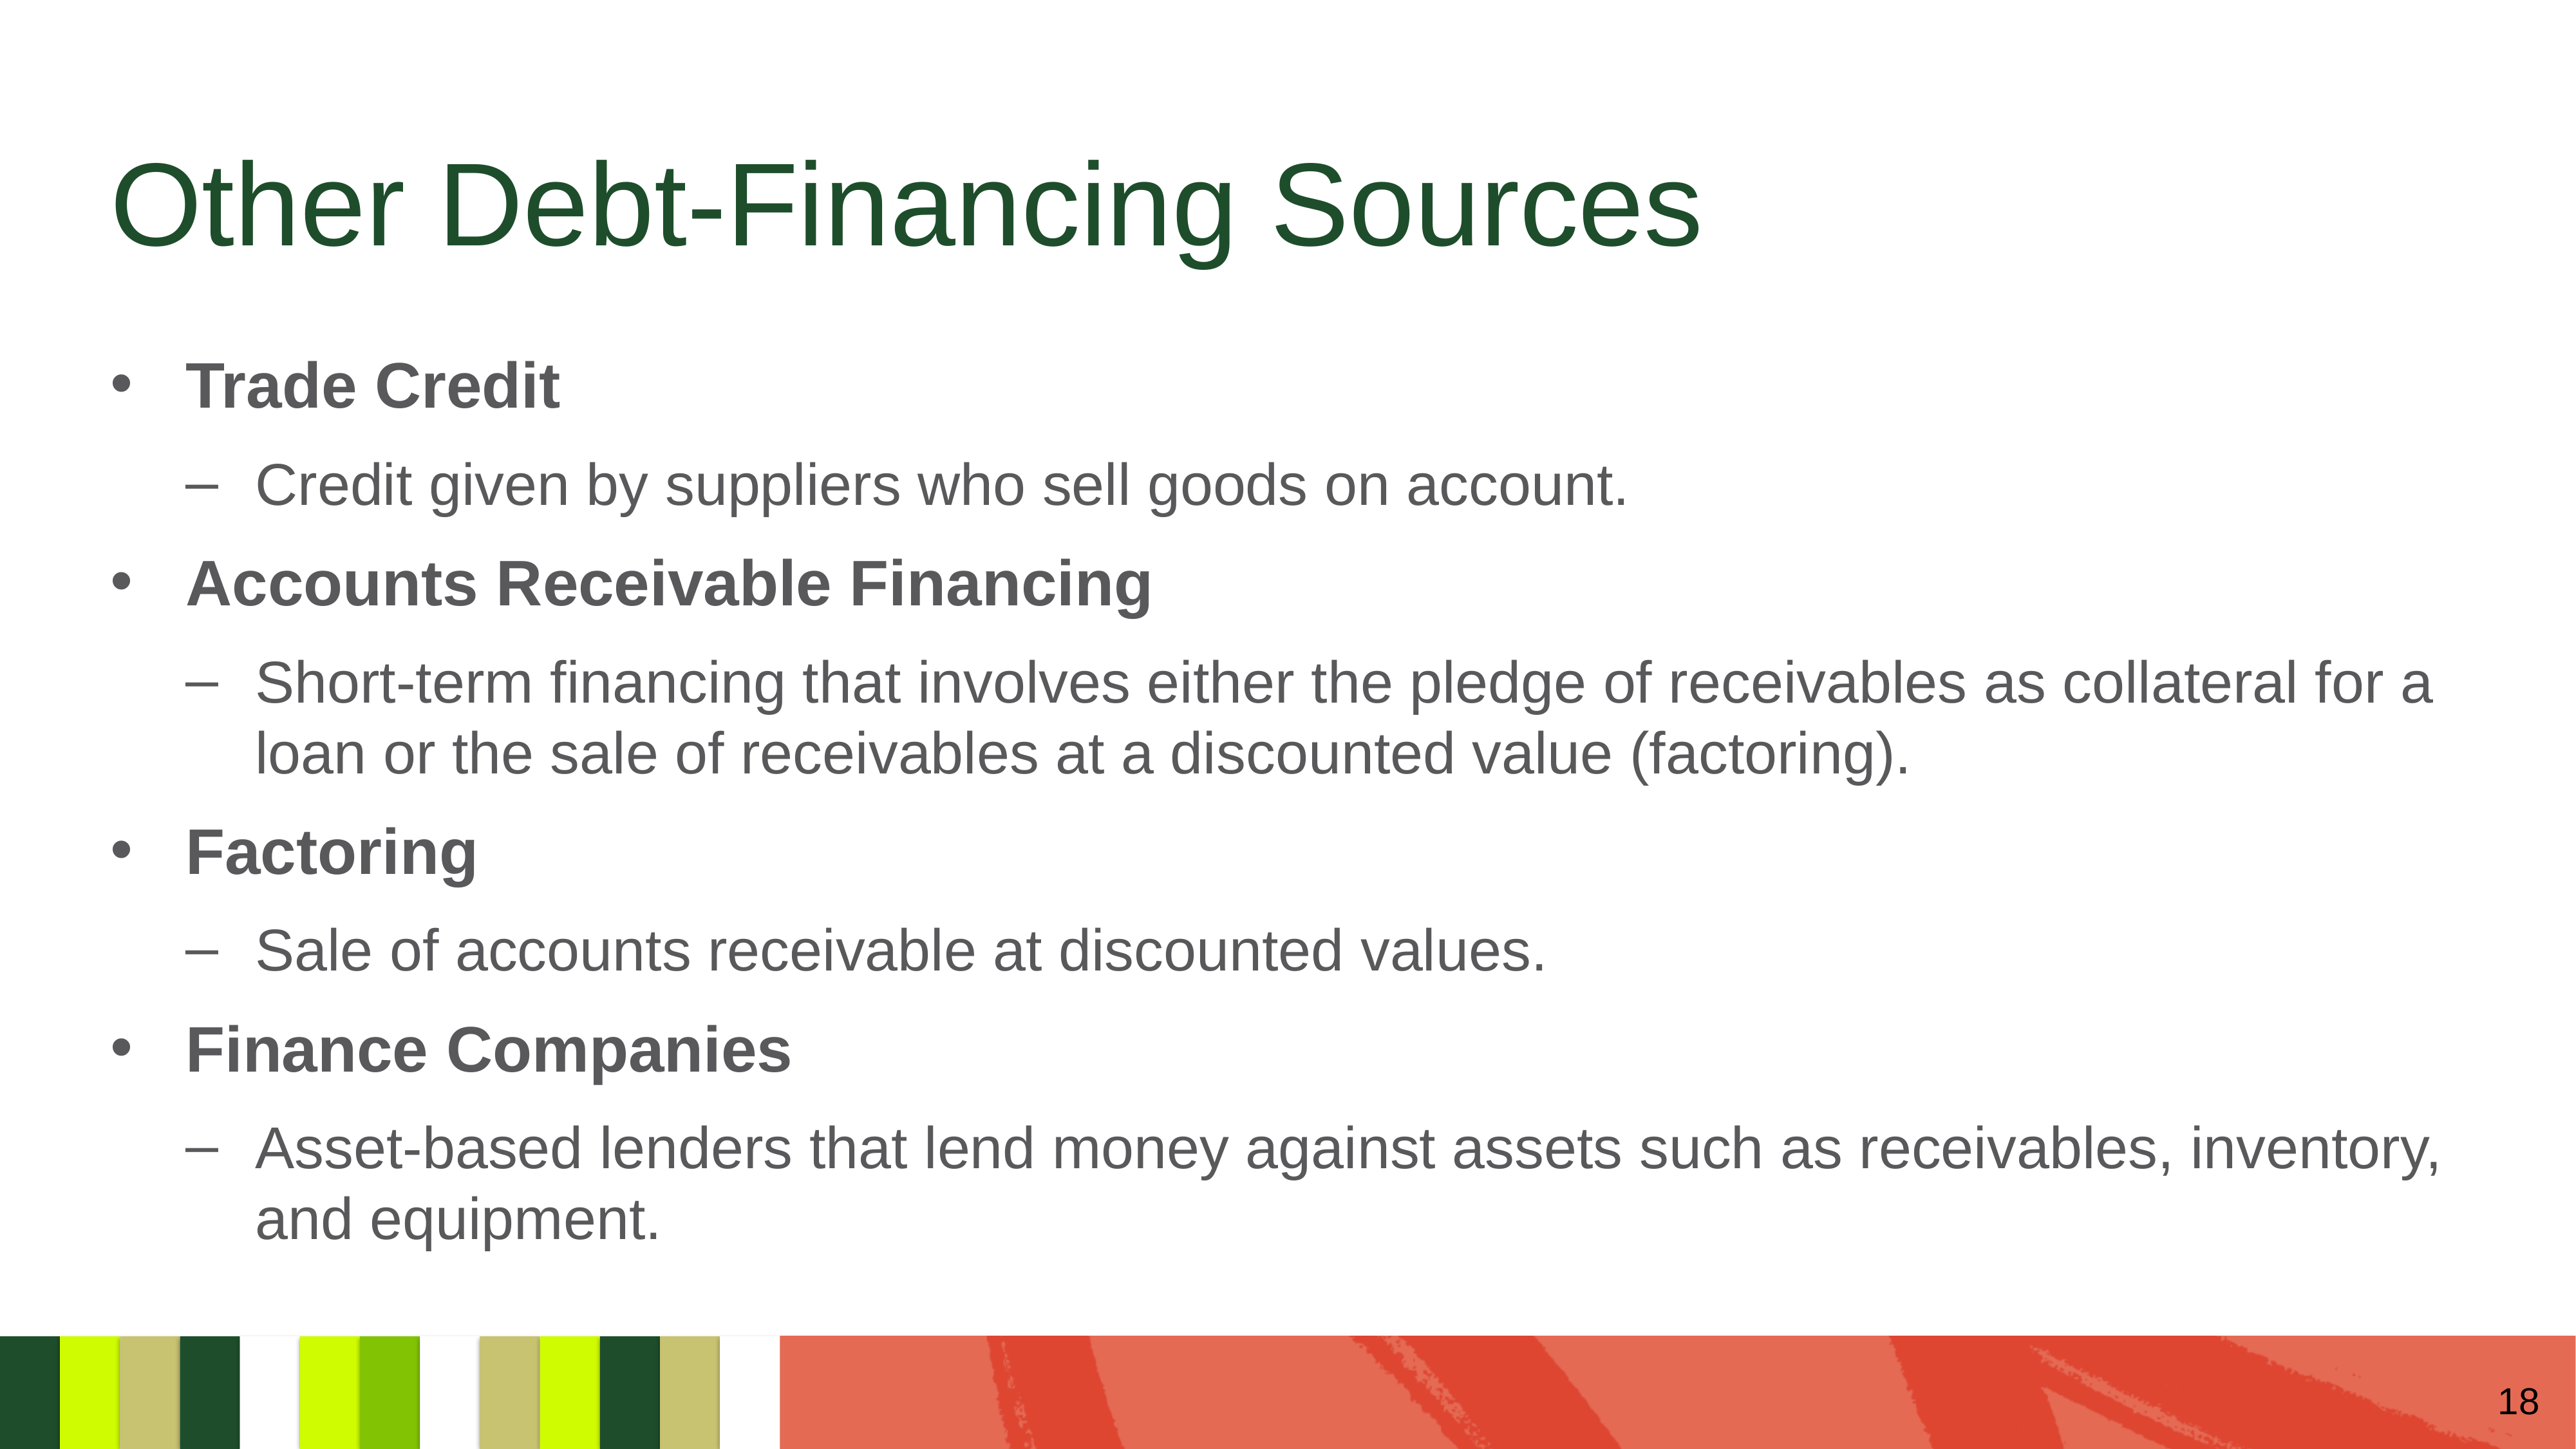

# Other Debt-Financing Sources
Trade Credit
Credit given by suppliers who sell goods on account.
Accounts Receivable Financing
Short-term financing that involves either the pledge of receivables as collateral for a loan or the sale of receivables at a discounted value (factoring).
Factoring
Sale of accounts receivable at discounted values.
Finance Companies
Asset-based lenders that lend money against assets such as receivables, inventory, and equipment.
18